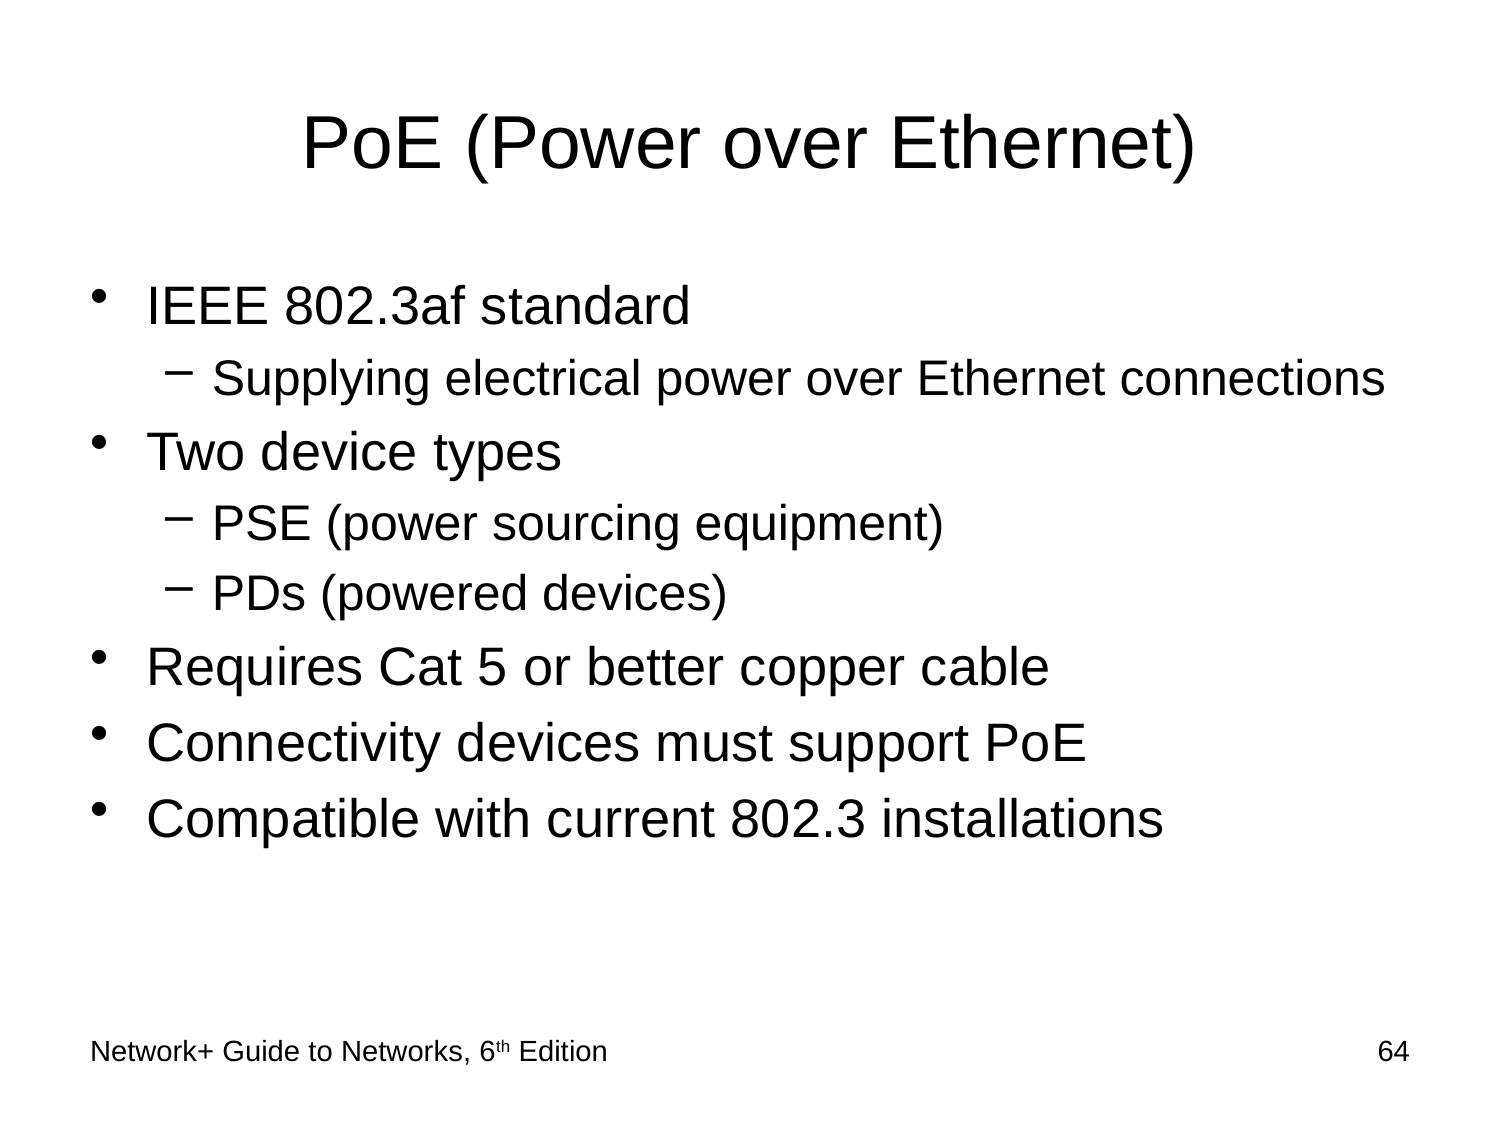

# PoE (Power over Ethernet)
IEEE 802.3af standard
Supplying electrical power over Ethernet connections
Two device types
PSE (power sourcing equipment)
PDs (powered devices)
Requires Cat 5 or better copper cable
Connectivity devices must support PoE
Compatible with current 802.3 installations
Network+ Guide to Networks, 6th Edition
64